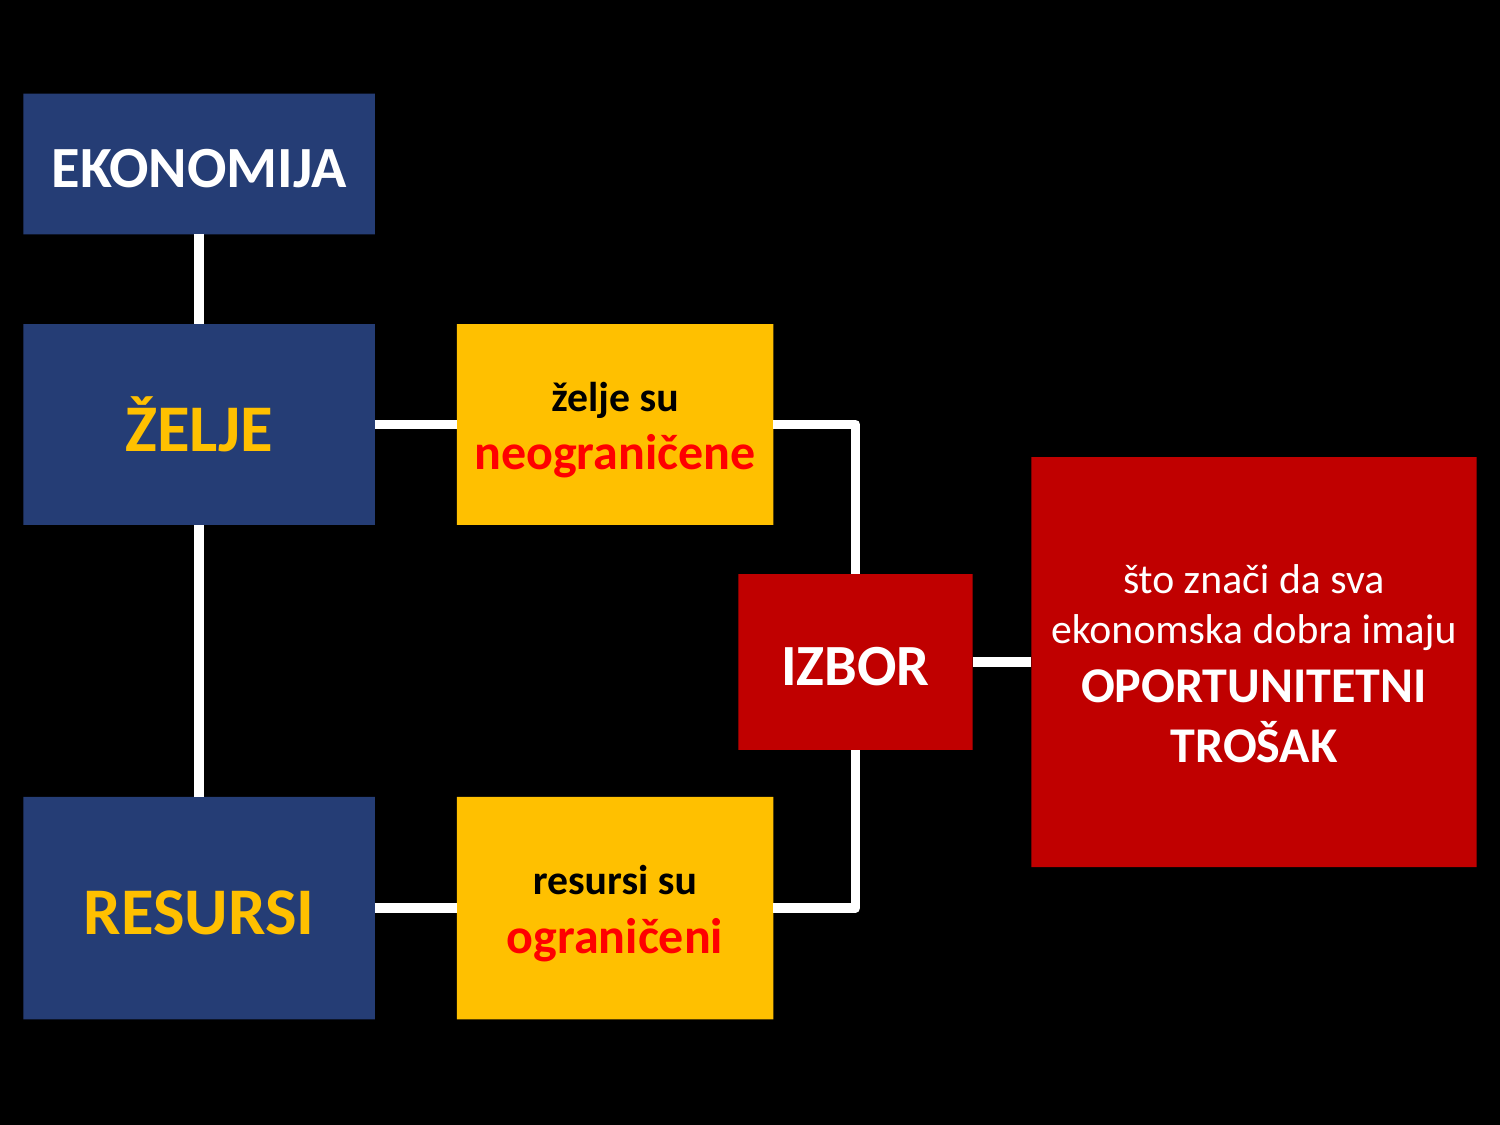

EKONOMIJA
ŽELJE
želje su neograničene
što znači da sva ekonomska dobra imaju OPORTUNITETNI TROŠAK
IZBOR
RESURSI
resursi su ograničeni